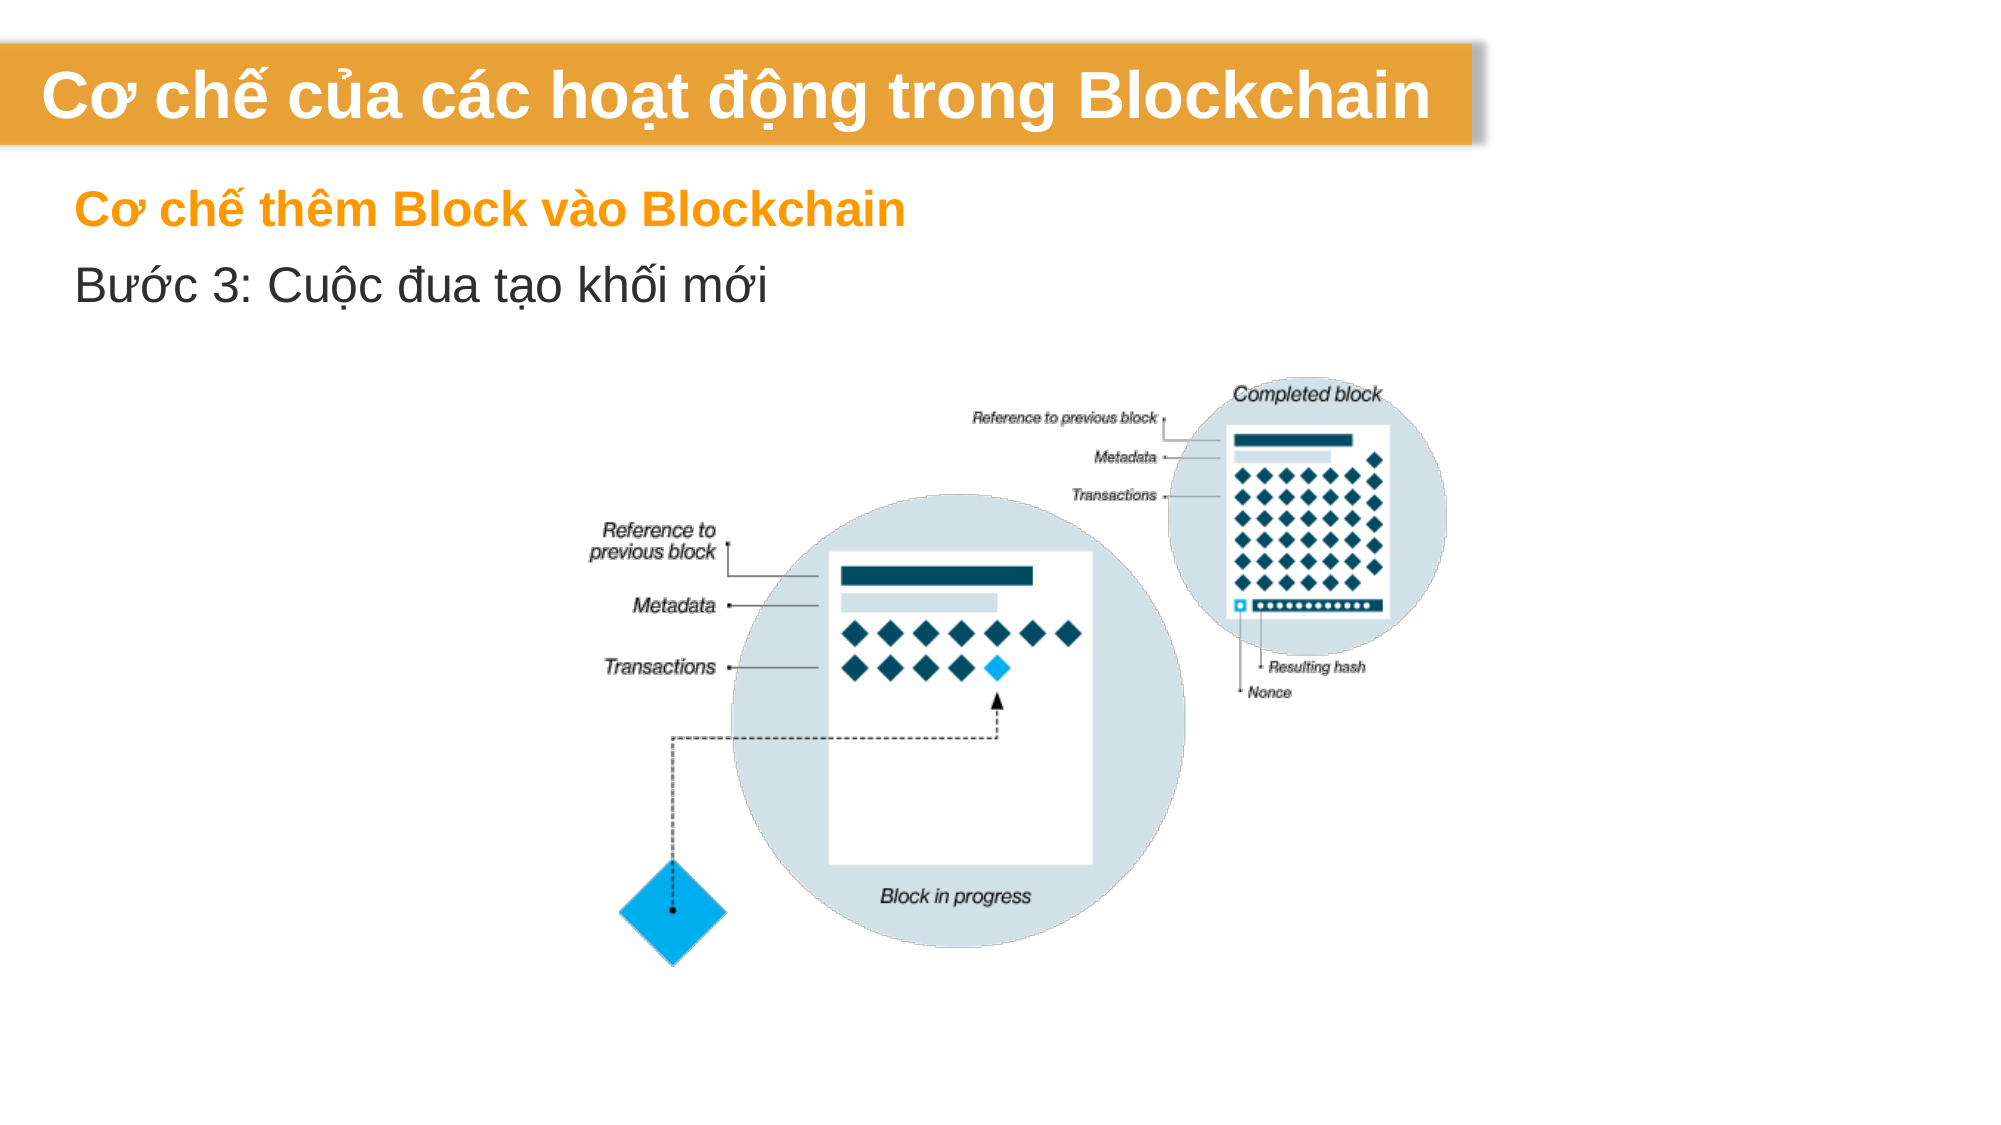

# Cơ chế của các hoạt động trong Blockchain
Cơ chế thêm Block vào Blockchain
Bước 3: Cuộc đua tạo khối mới